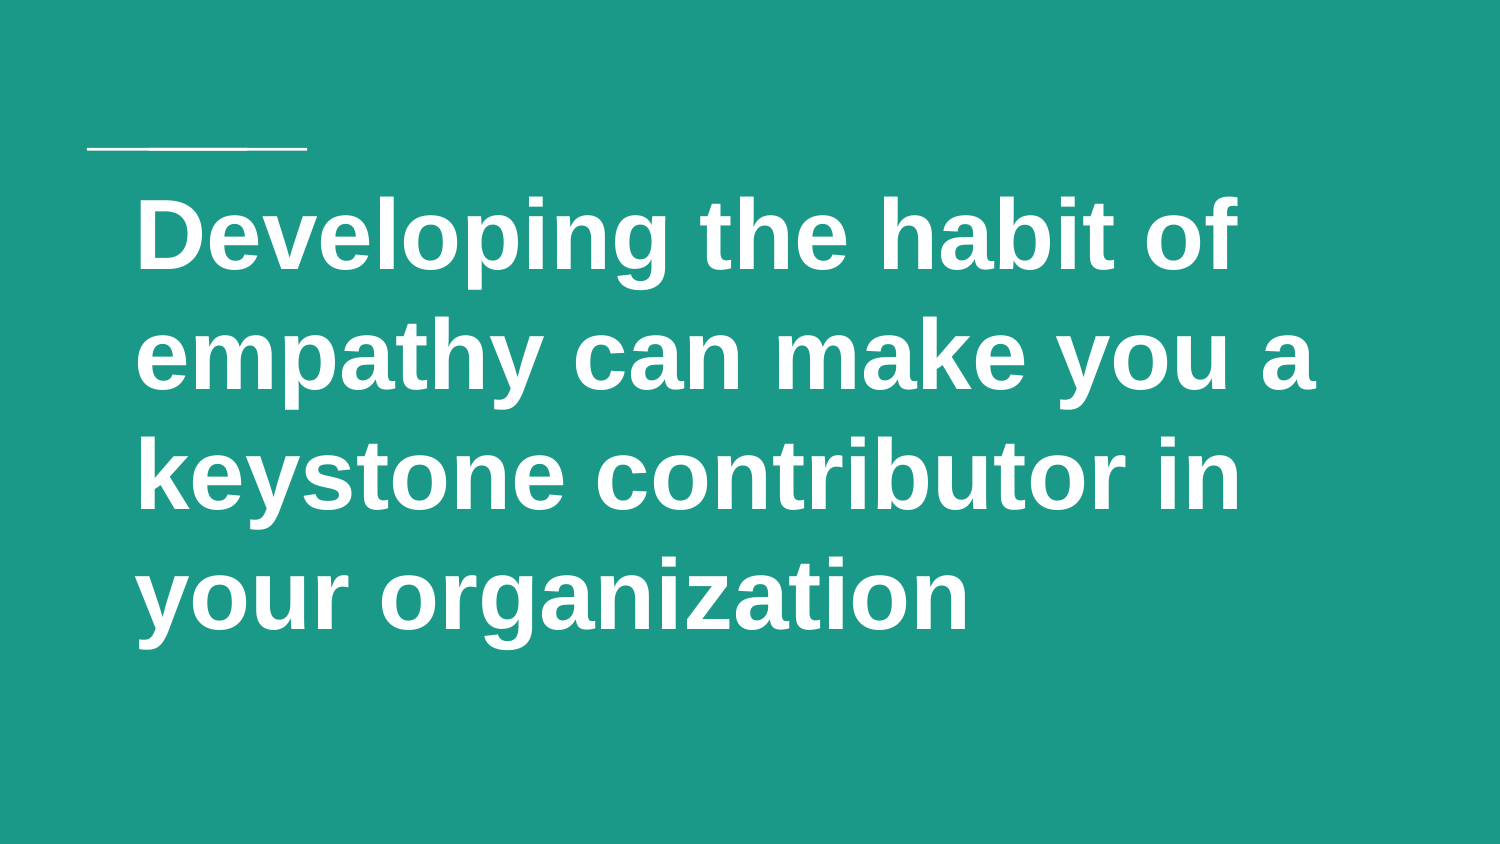

# Developing the habit of empathy can make you a keystone contributor in your organization